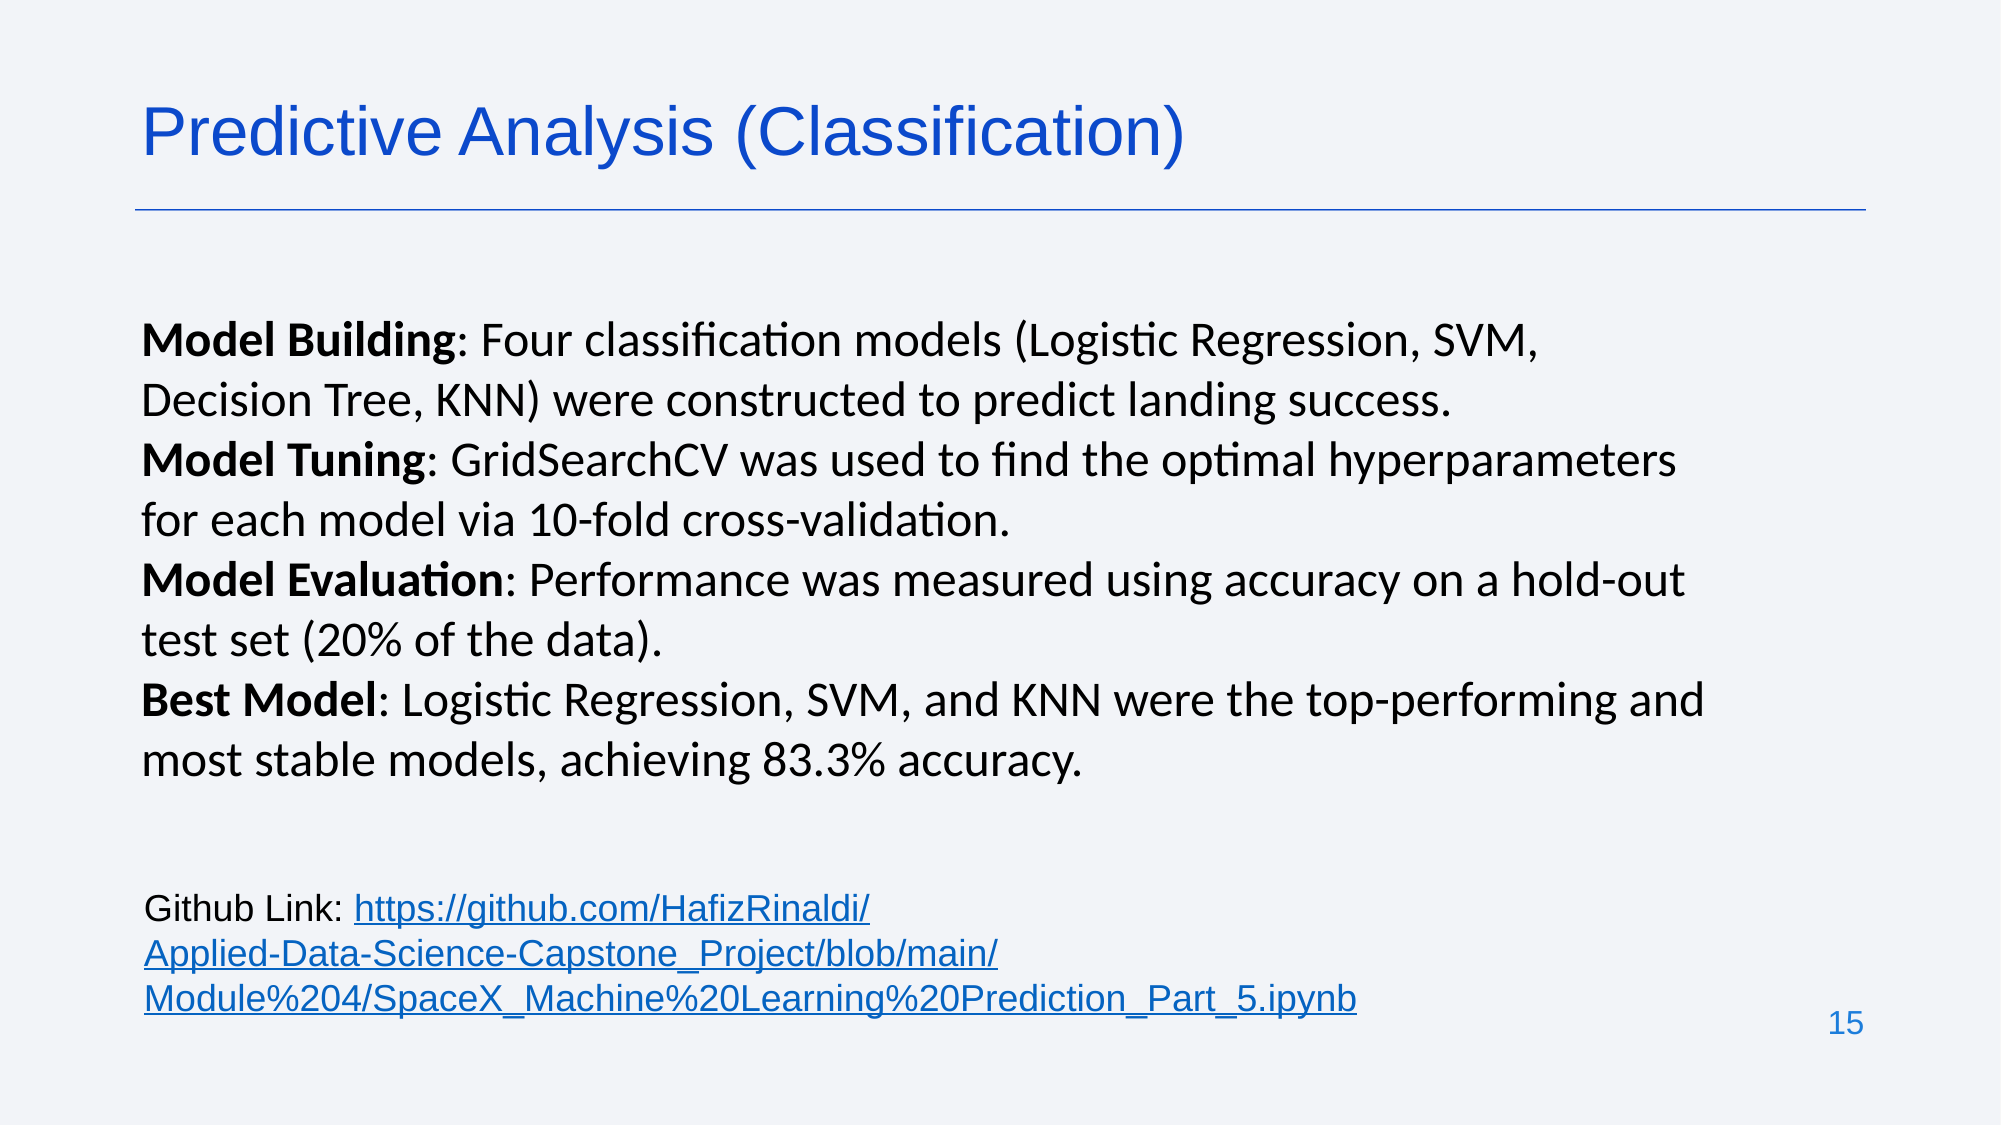

Predictive Analysis (Classification)
Model Building: Four classification models (Logistic Regression, SVM, Decision Tree, KNN) were constructed to predict landing success.
Model Tuning: GridSearchCV was used to find the optimal hyperparameters for each model via 10-fold cross-validation.
Model Evaluation: Performance was measured using accuracy on a hold-out test set (20% of the data).
Best Model: Logistic Regression, SVM, and KNN were the top-performing and most stable models, achieving 83.3% accuracy.
Github Link: https://github.com/HafizRinaldi/
Applied-Data-Science-Capstone_Project/blob/main/
Module%204/SpaceX_Machine%20Learning%20Prediction_Part_5.ipynb
15